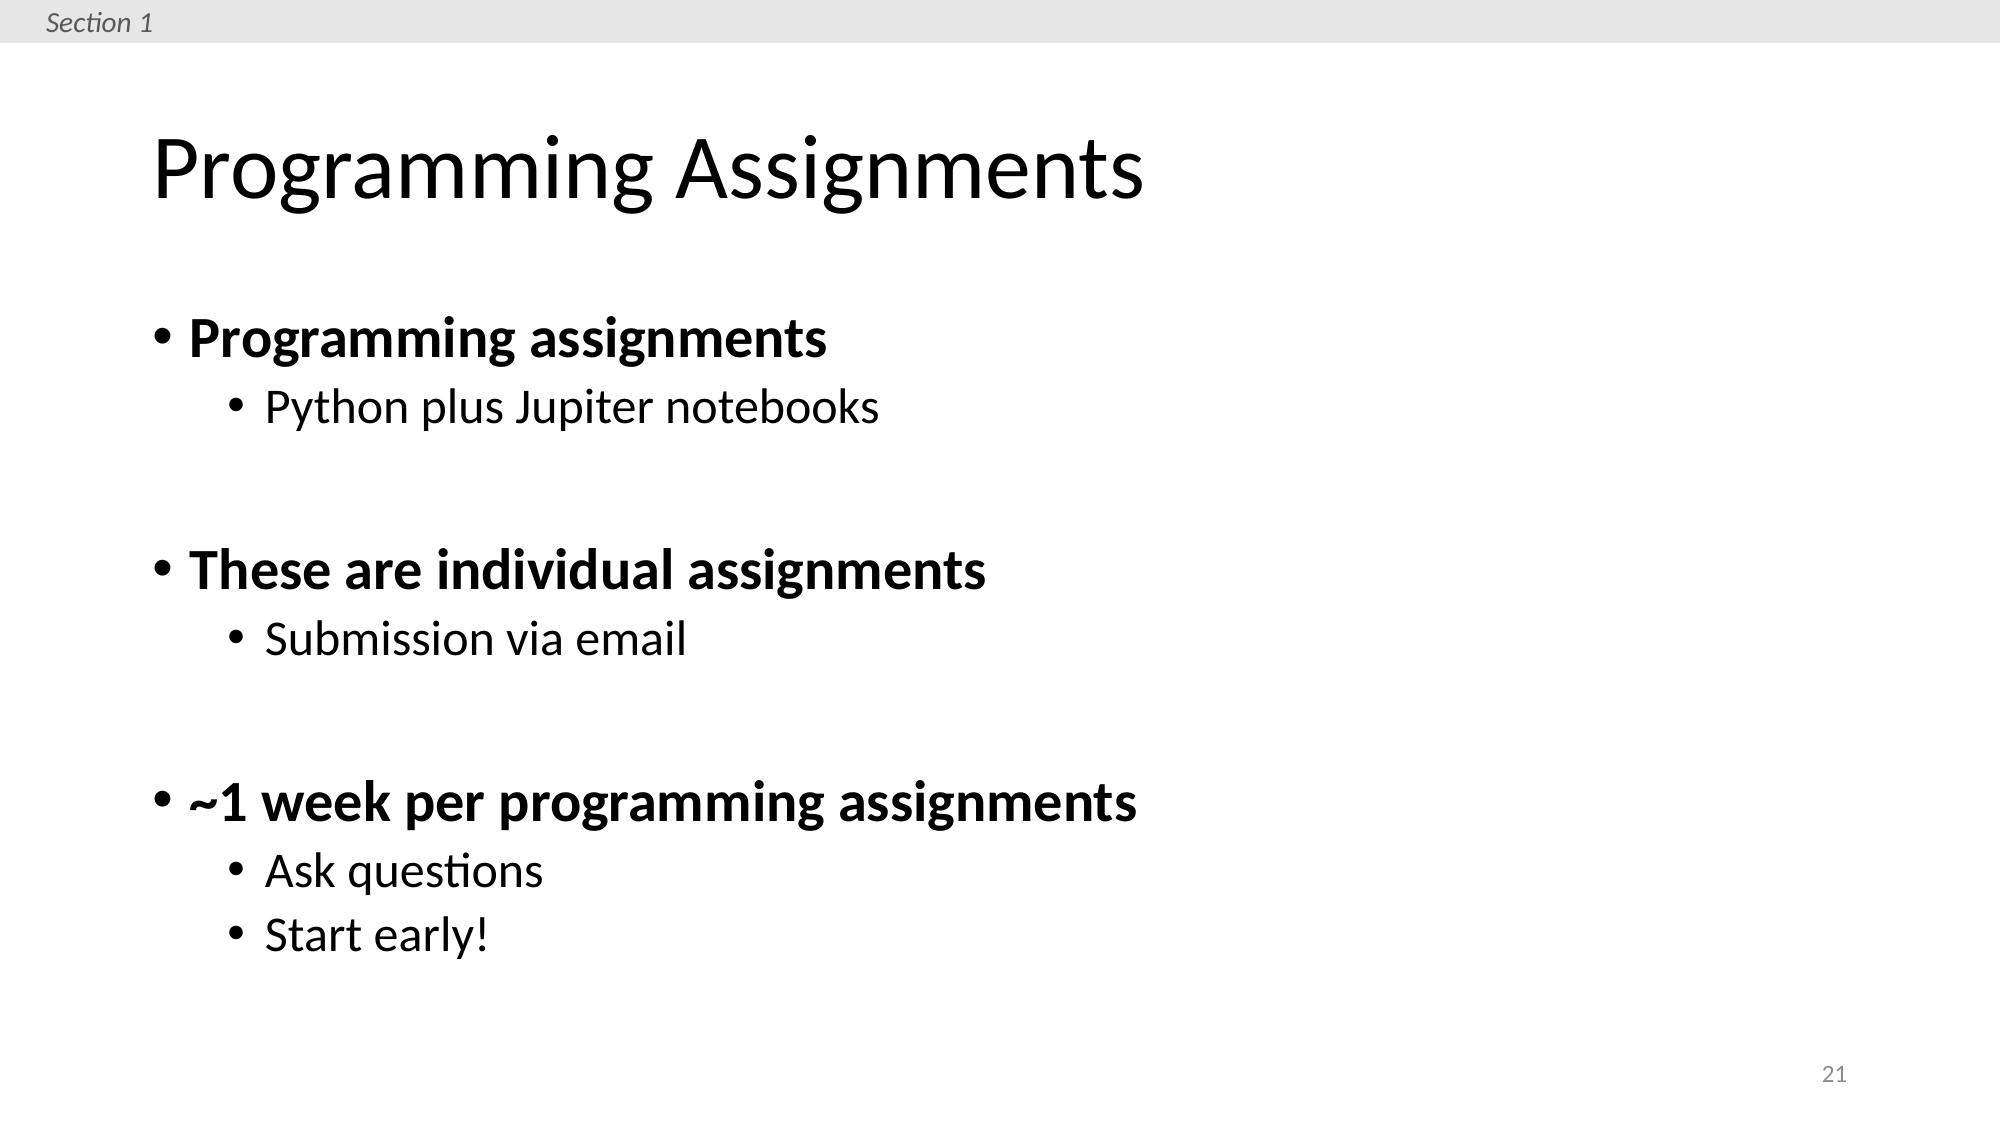

Section 1
# Programming Assignments
Programming assignments
Python plus Jupiter notebooks

These are individual assignments
Submission via email

~1 week per programming assignments
Ask questions
Start early!

21